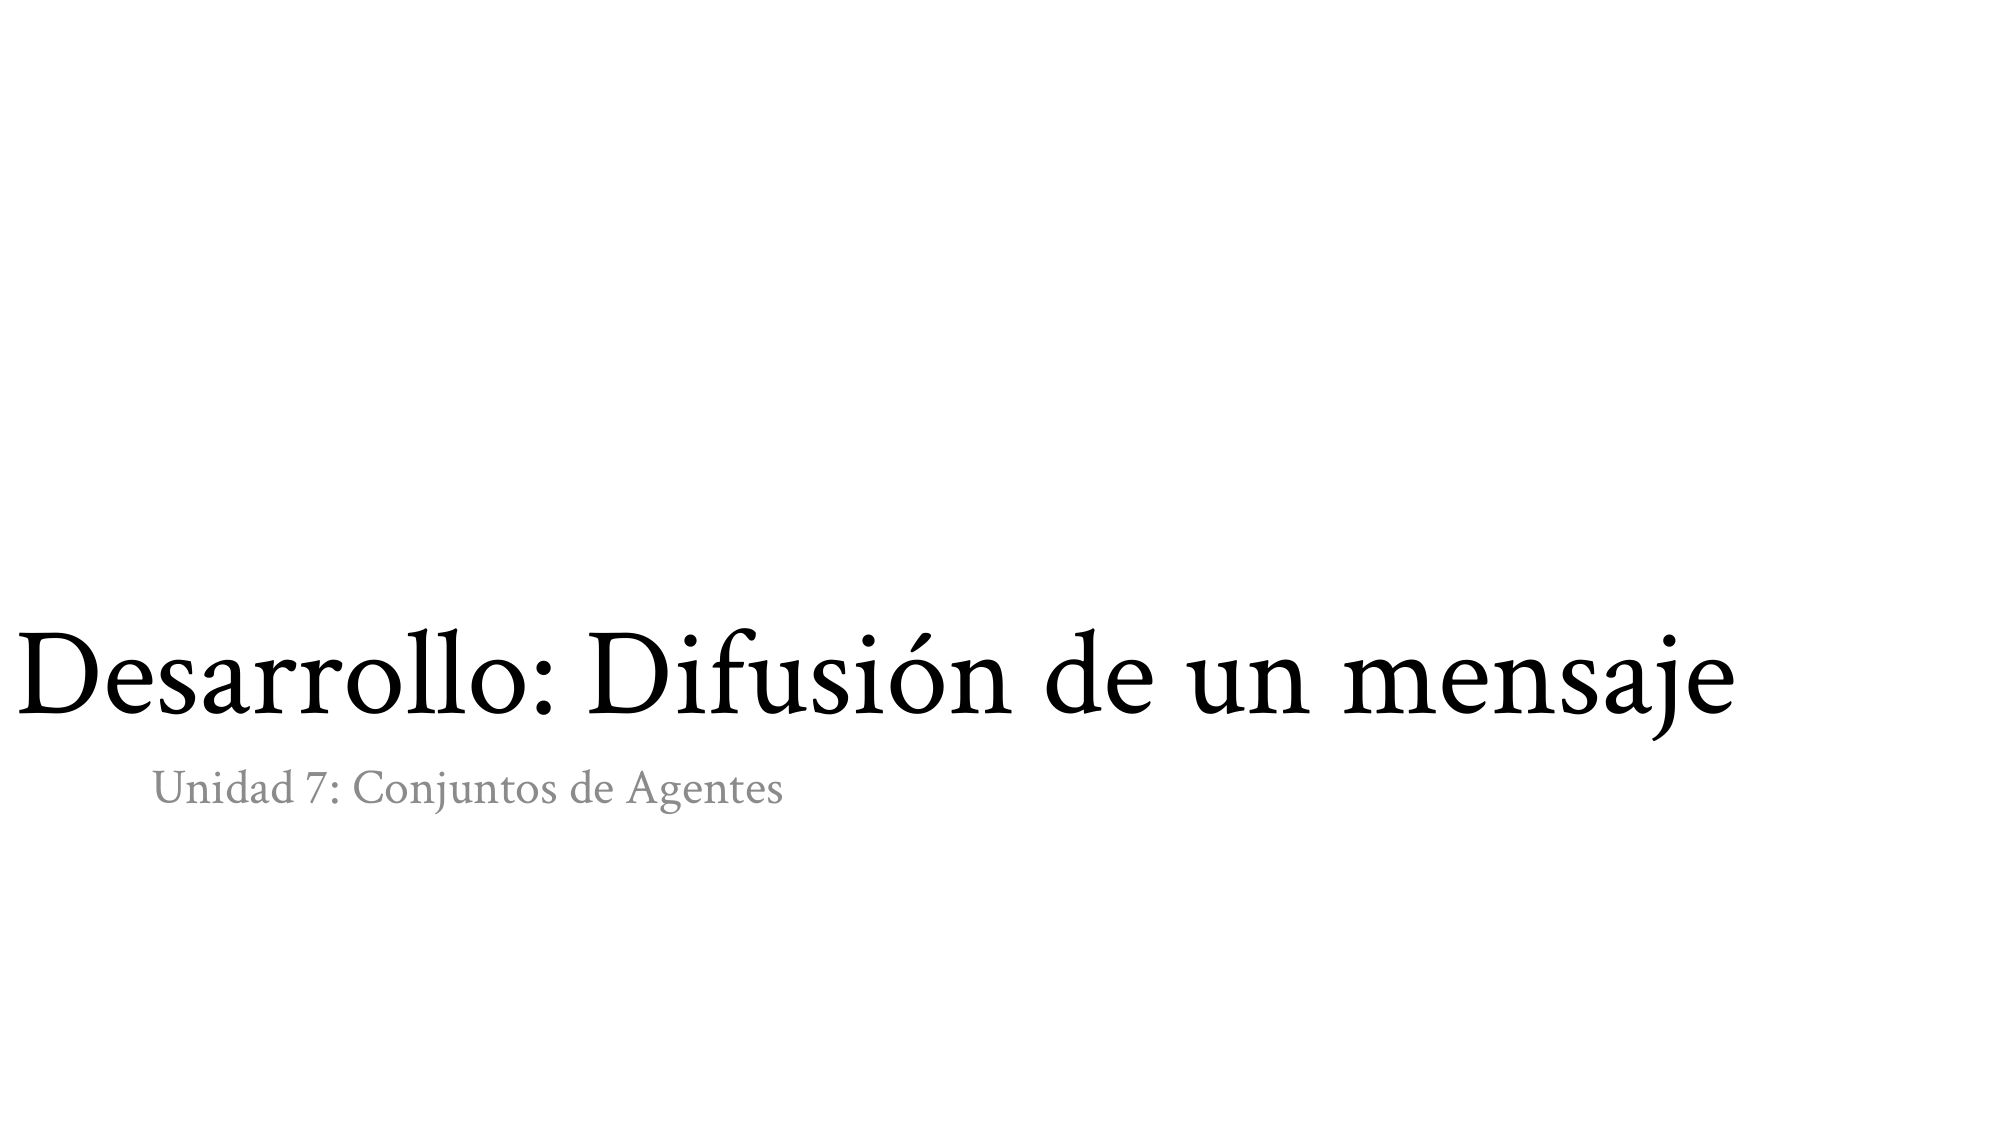

# Desarrollo: Difusión de un mensaje
Unidad 7: Conjuntos de Agentes